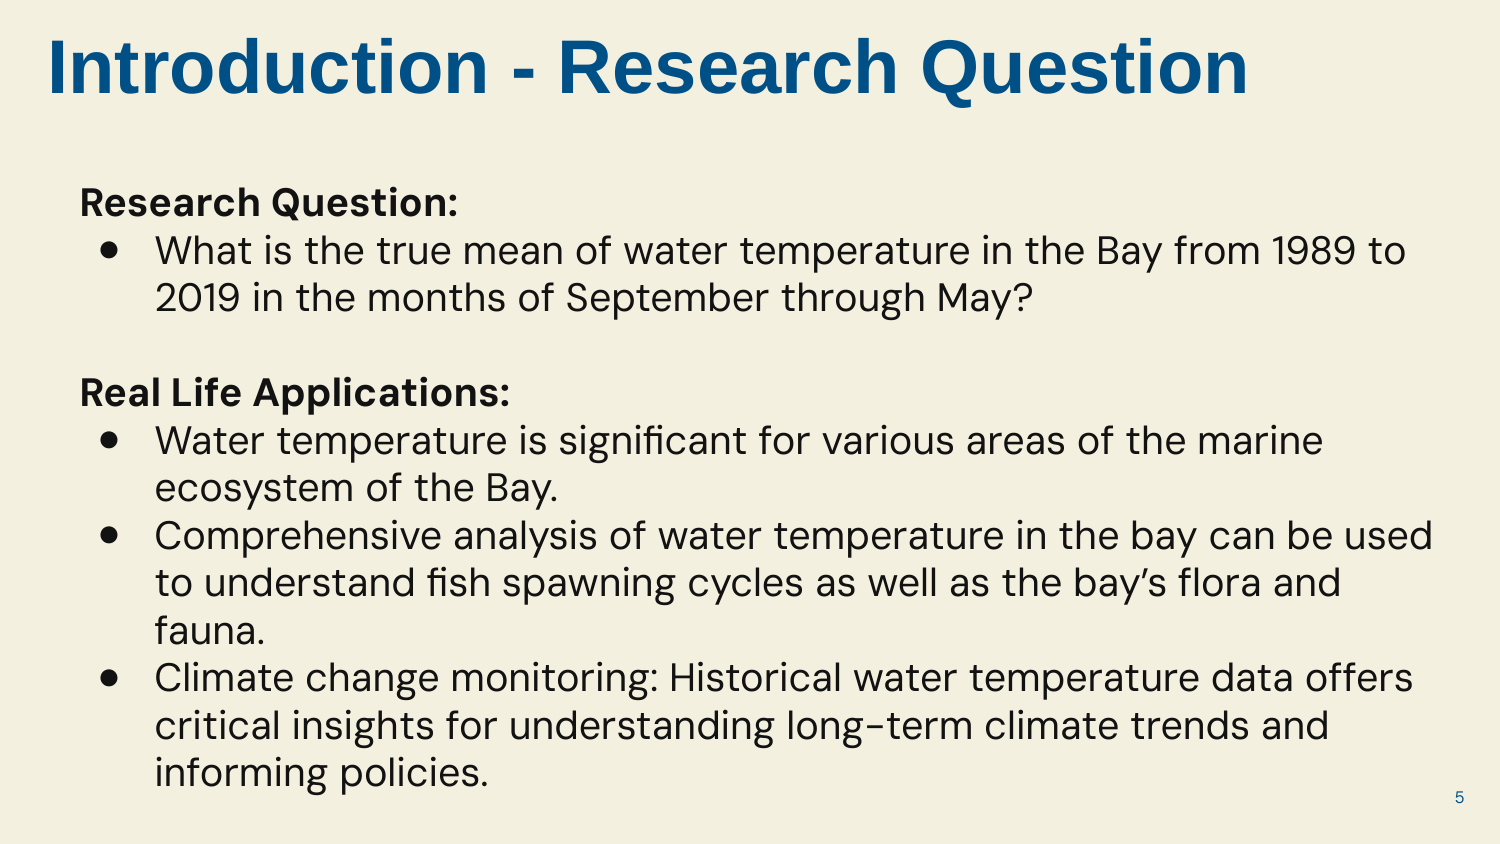

Introduction - Research Question
Research Question:
What is the true mean of water temperature in the Bay from 1989 to 2019 in the months of September through May?

Real Life Applications:
Water temperature is significant for various areas of the marine ecosystem of the Bay.
Comprehensive analysis of water temperature in the bay can be used to understand fish spawning cycles as well as the bay’s flora and fauna.
Climate change monitoring: Historical water temperature data offers critical insights for understanding long-term climate trends and informing policies.
5